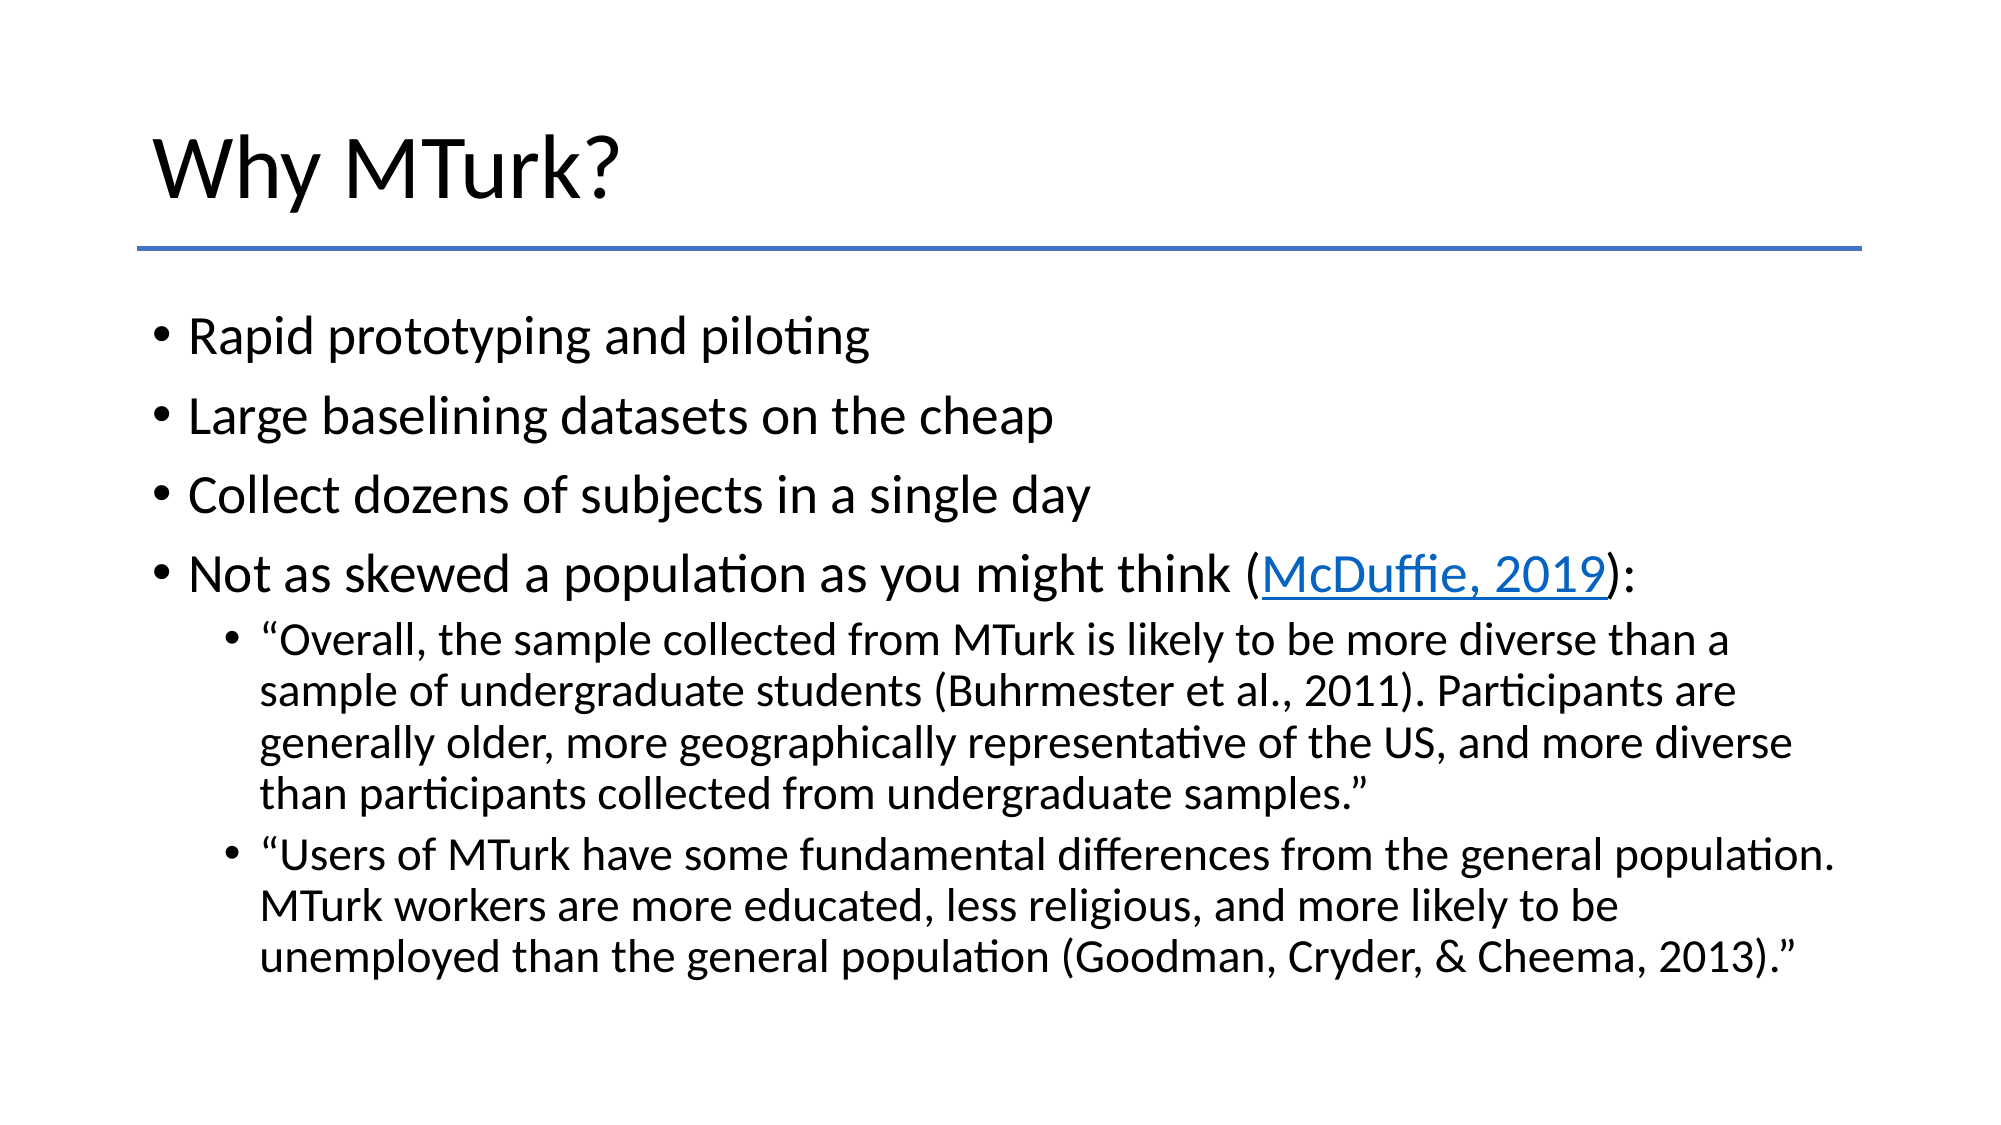

# Why MTurk?
Rapid prototyping and piloting
Large baselining datasets on the cheap
Collect dozens of subjects in a single day
Not as skewed a population as you might think (McDuffie, 2019):
“Overall, the sample collected from MTurk is likely to be more diverse than a sample of undergraduate students (Buhrmester et al., 2011). Participants are generally older, more geographically representative of the US, and more diverse than participants collected from undergraduate samples.”
“Users of MTurk have some fundamental differences from the general population. MTurk workers are more educated, less religious, and more likely to be unemployed than the general population (Goodman, Cryder, & Cheema, 2013).”